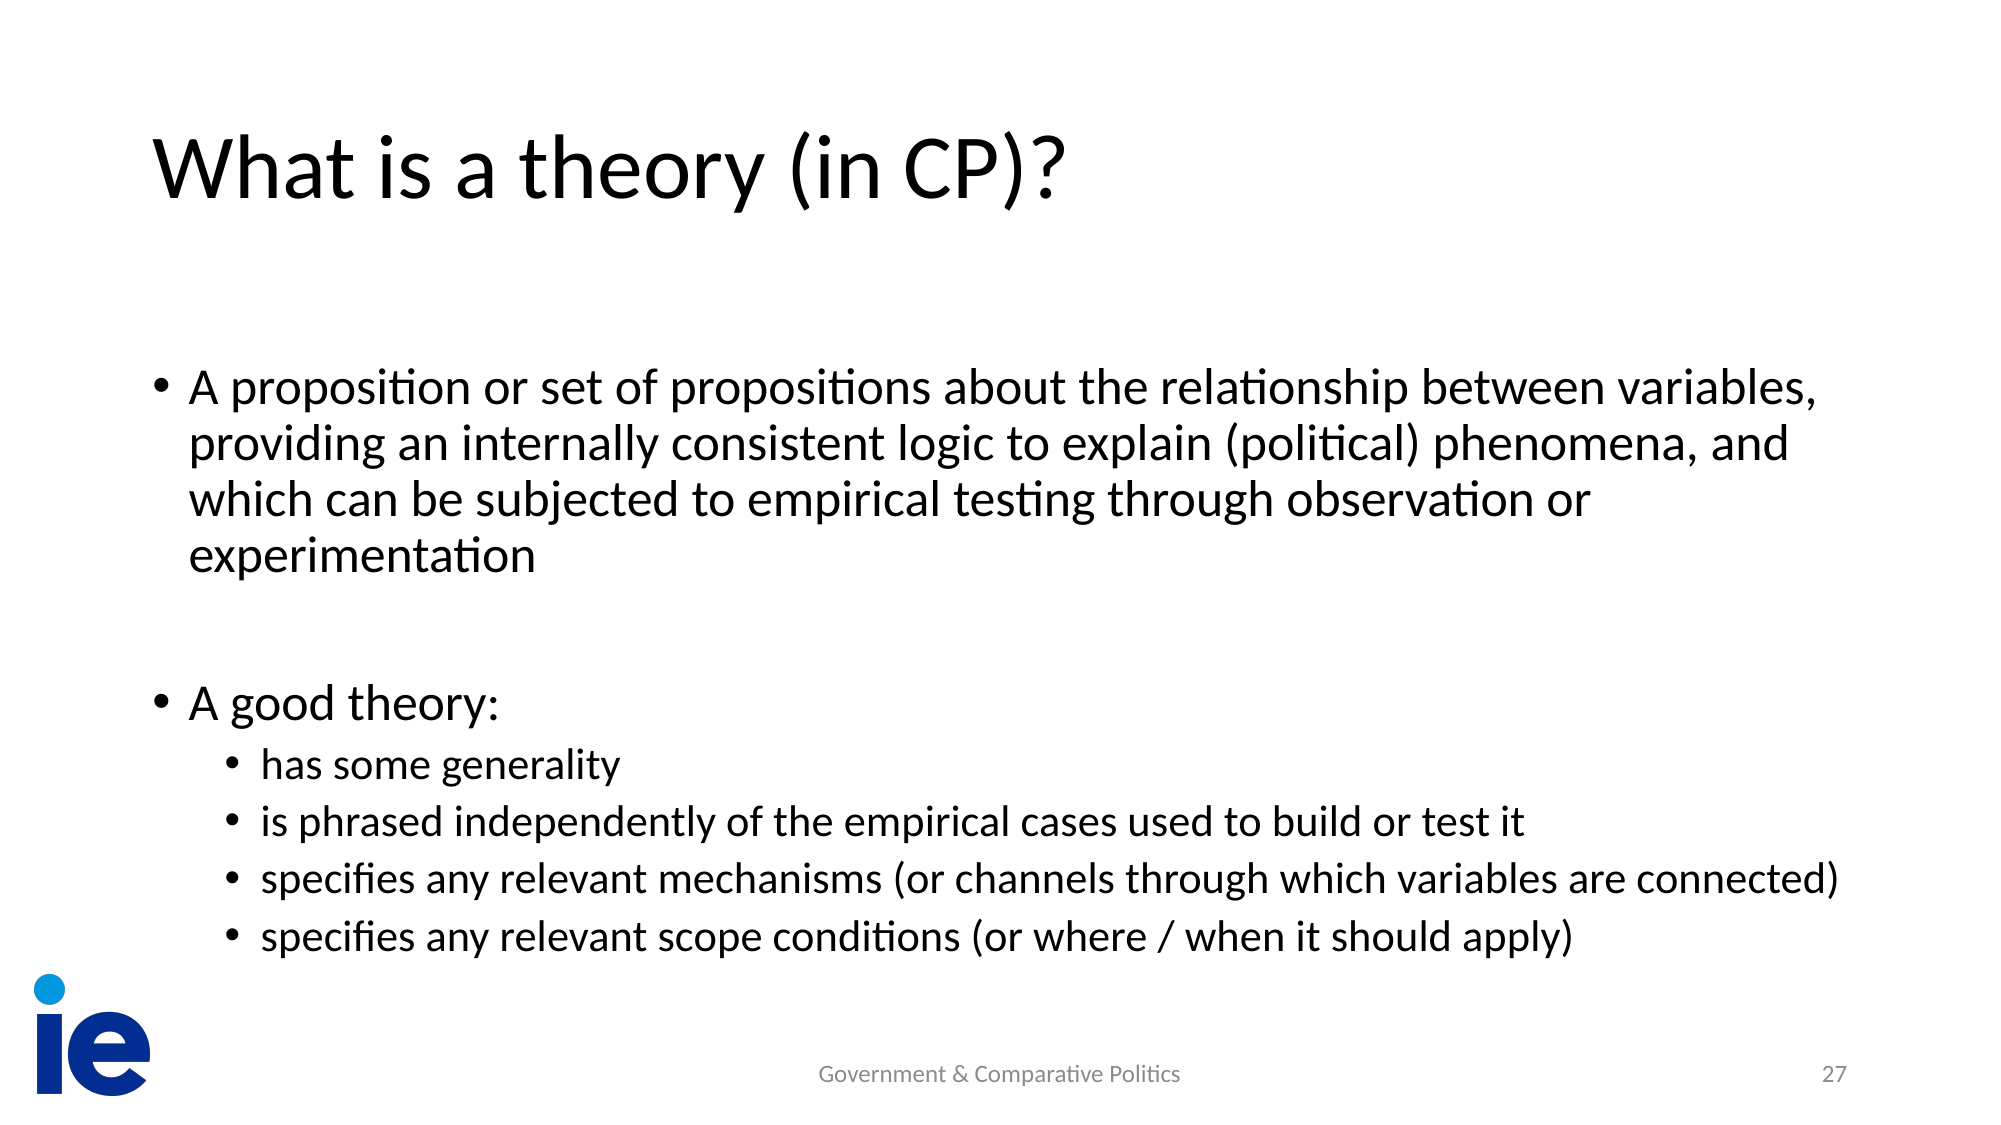

# What is a theory (in CP)?
A proposition or set of propositions about the relationship between variables, providing an internally consistent logic to explain (political) phenomena, and which can be subjected to empirical testing through observation or experimentation

A good theory:
has some generality
is phrased independently of the empirical cases used to build or test it
specifies any relevant mechanisms (or channels through which variables are connected)
specifies any relevant scope conditions (or where / when it should apply)
Government & Comparative Politics
27